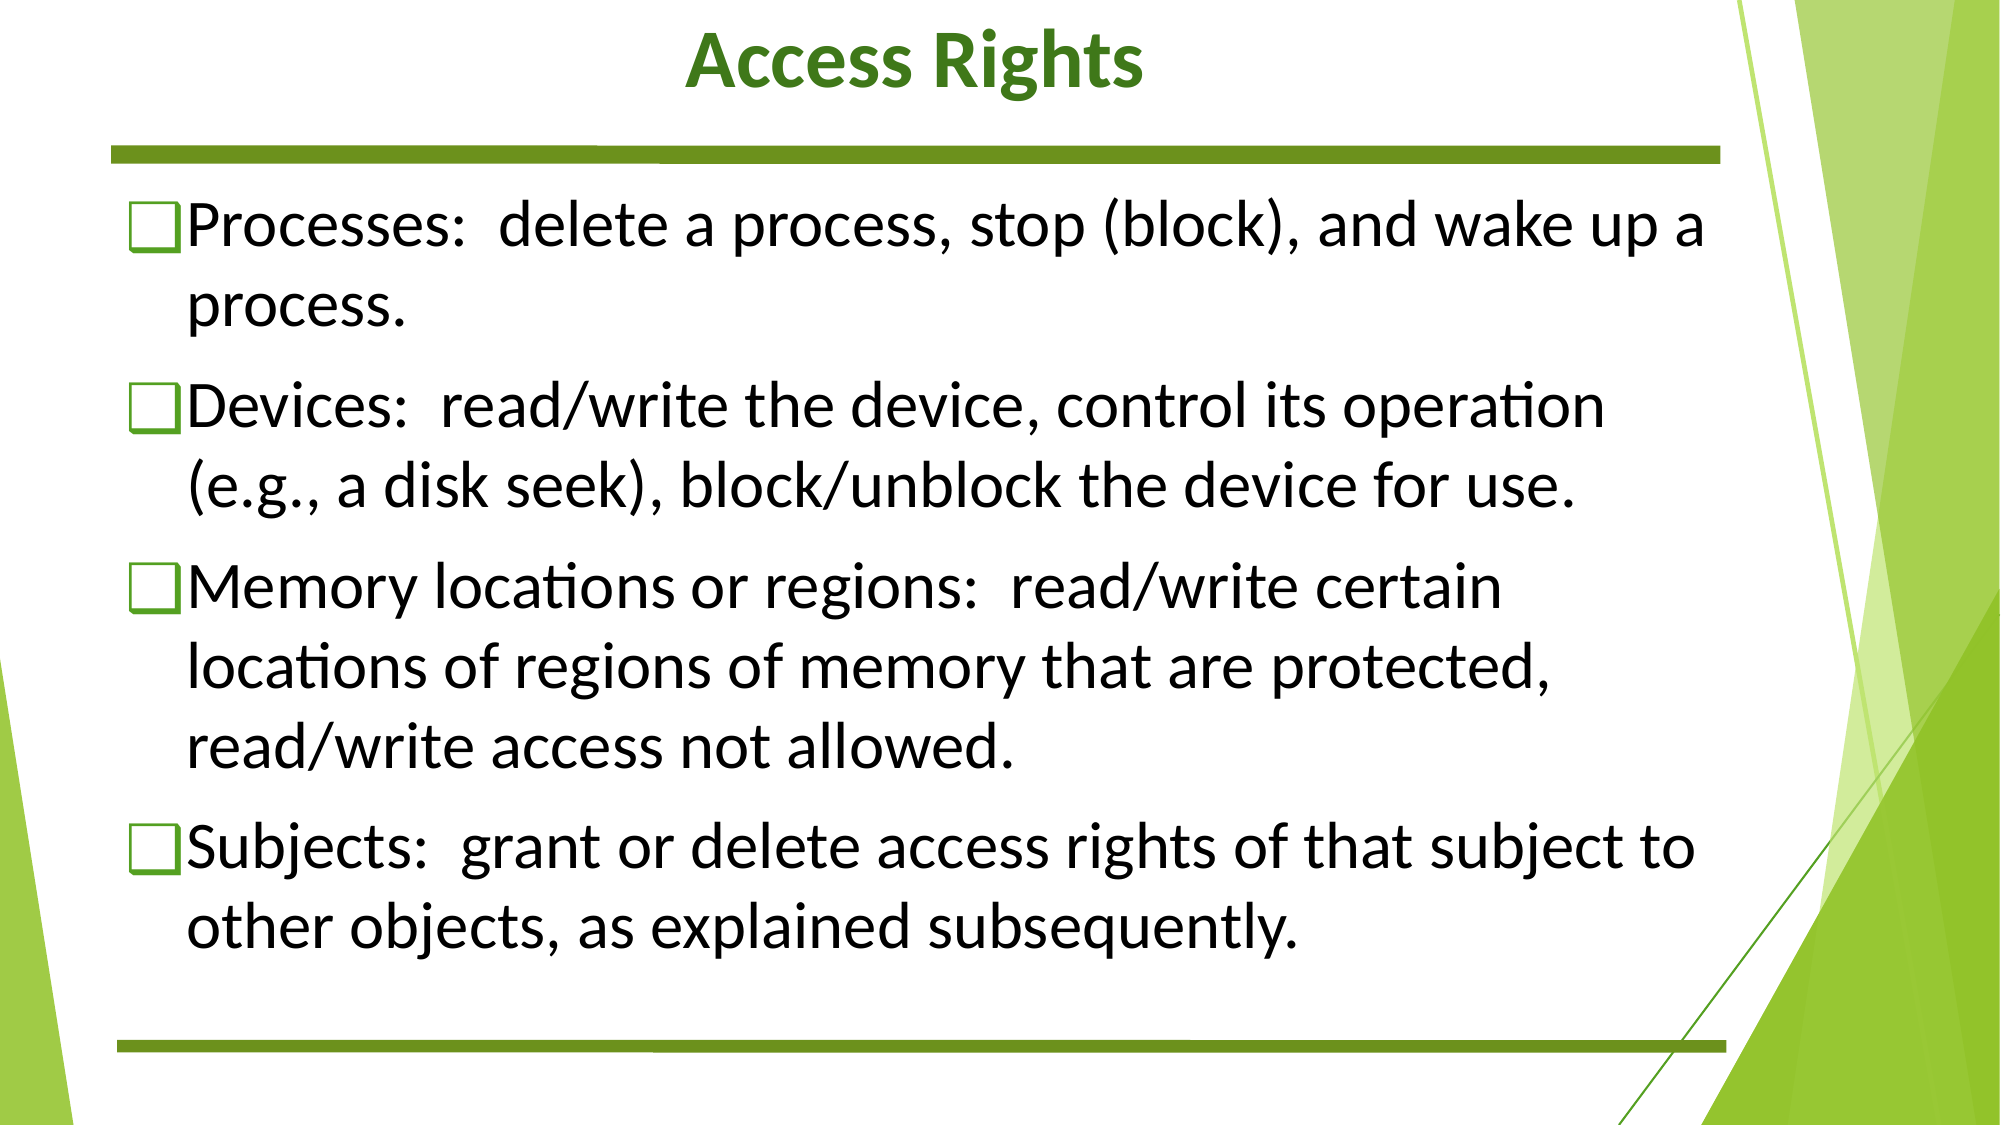

# Access Rights
Processes:  delete a process, stop (block), and wake up a process.
Devices:  read/write the device, control its operation (e.g., a disk seek), block/unblock the device for use.
Memory locations or regions:  read/write certain locations of regions of memory that are protected, read/write access not allowed.
Subjects:  grant or delete access rights of that subject to other objects, as explained subsequently.